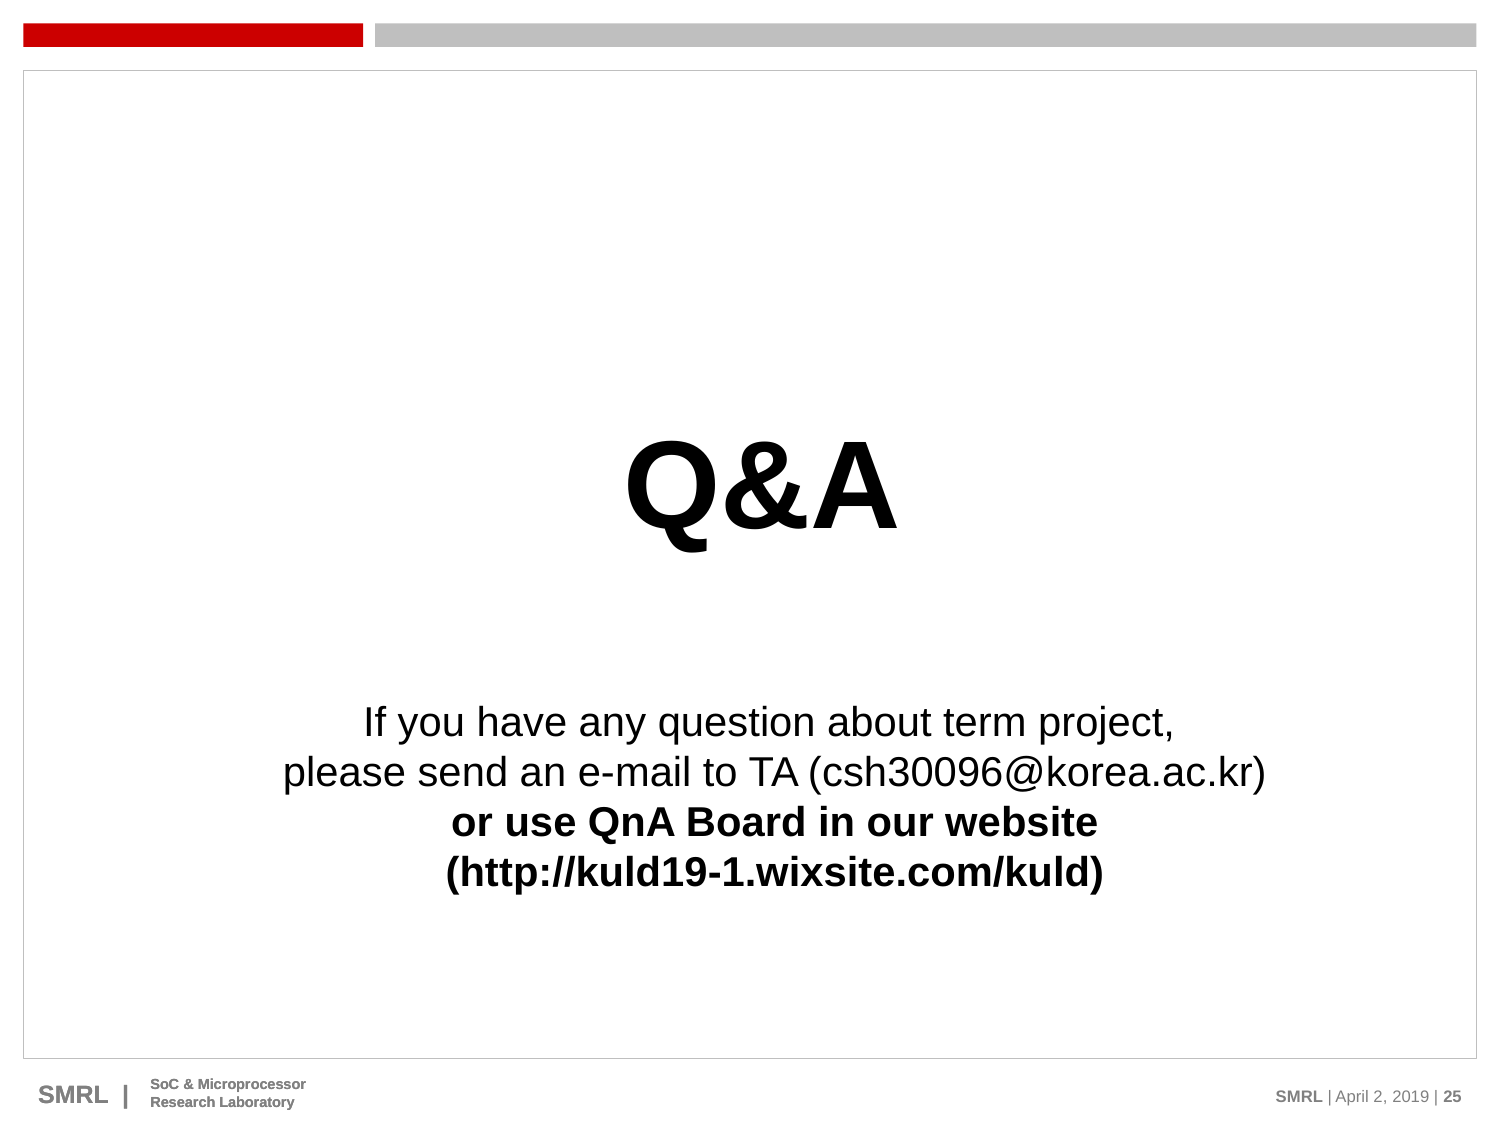

Q&A
If you have any question about term project,
please send an e-mail to TA (csh30096@korea.ac.kr)
or use QnA Board in our website
(http://kuld19-1.wixsite.com/kuld)